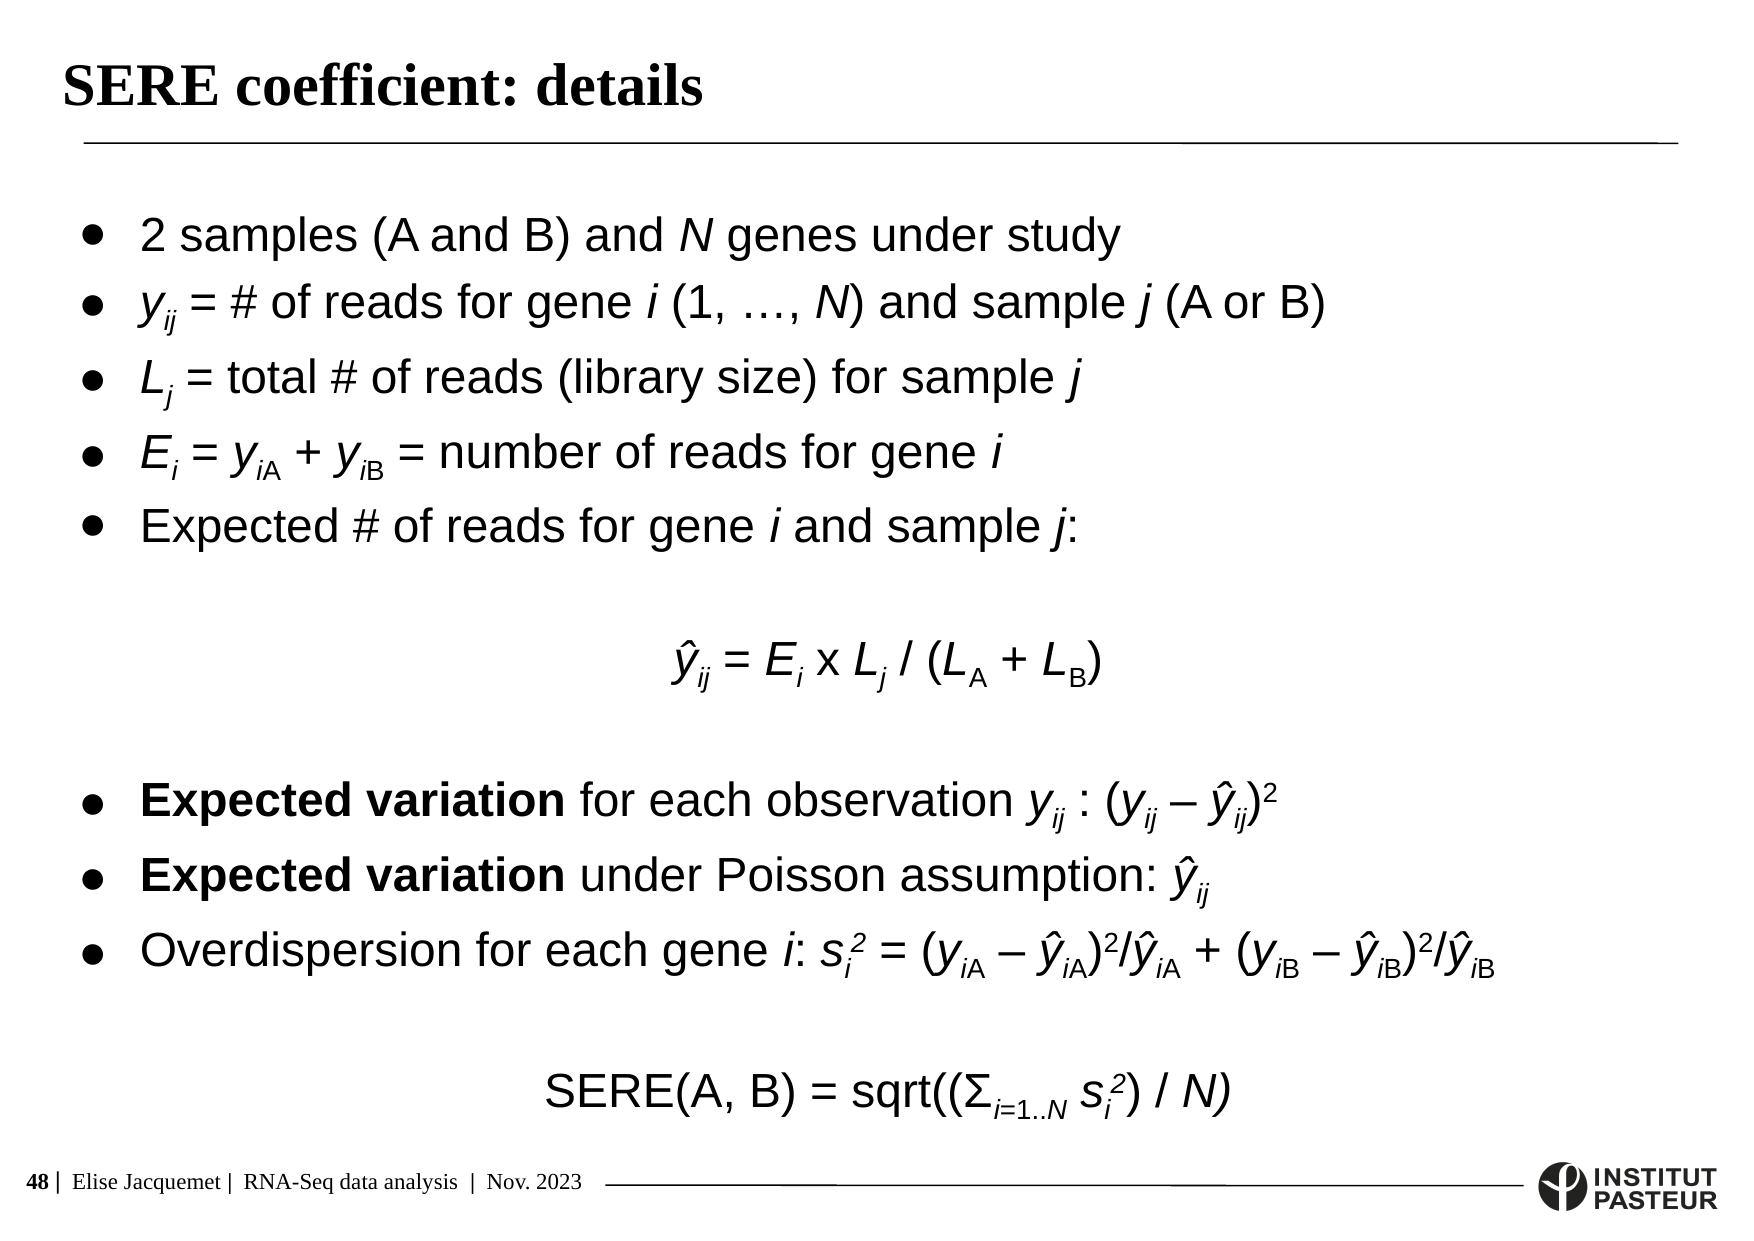

SERE coefficient: details
2 samples (A and B) and N genes under study
yij = # of reads for gene i (1, …, N) and sample j (A or B)
Lj = total # of reads (library size) for sample j
Ei = yiA + yiB = number of reads for gene i
Expected # of reads for gene i and sample j:

ŷij = Ei x Lj / (LA + LB)

Expected variation for each observation yij : (yij – ŷij)2
Expected variation under Poisson assumption: ŷij
Overdispersion for each gene i: si2 = (yiA – ŷiA)2/ŷiA + (yiB – ŷiB)2/ŷiB

SERE(A, B) = sqrt((Σi=1..N si2) / N)